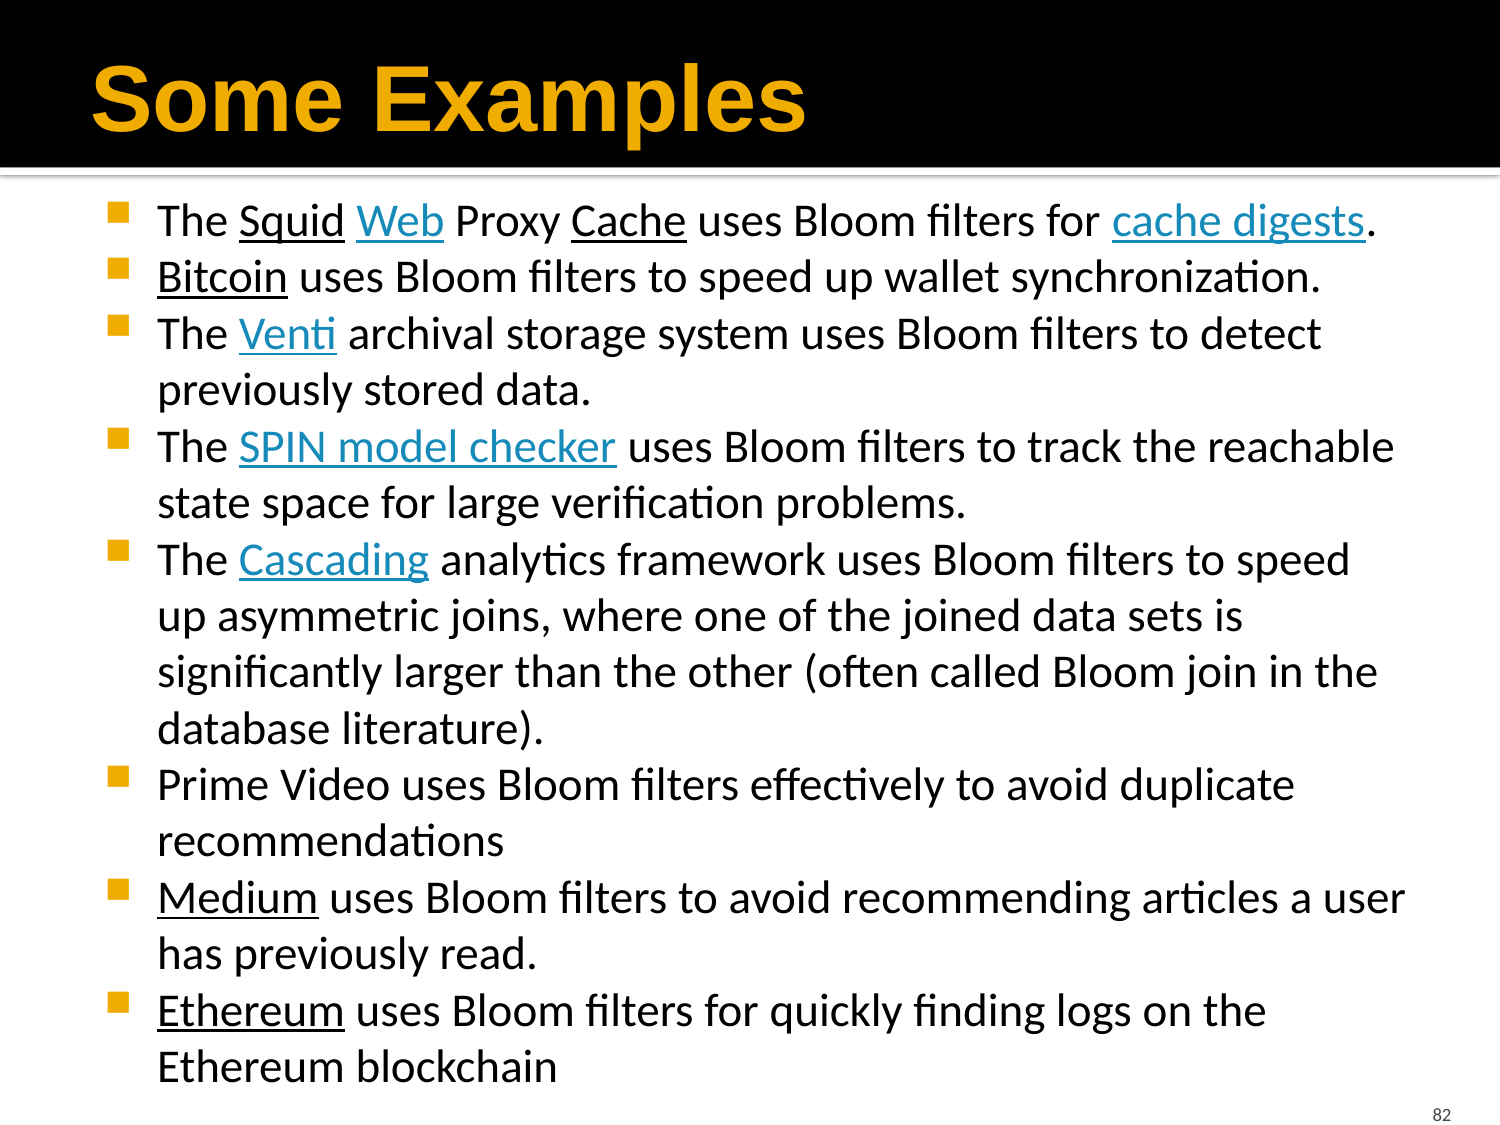

# Some Examples
The Squid Web Proxy Cache uses Bloom filters for cache digests.
Bitcoin uses Bloom filters to speed up wallet synchronization.
The Venti archival storage system uses Bloom filters to detect previously stored data.
The SPIN model checker uses Bloom filters to track the reachable state space for large verification problems.
The Cascading analytics framework uses Bloom filters to speed up asymmetric joins, where one of the joined data sets is significantly larger than the other (often called Bloom join in the database literature).
Prime Video uses Bloom filters effectively to avoid duplicate recommendations
Medium uses Bloom filters to avoid recommending articles a user has previously read.
Ethereum uses Bloom filters for quickly finding logs on the Ethereum blockchain
82